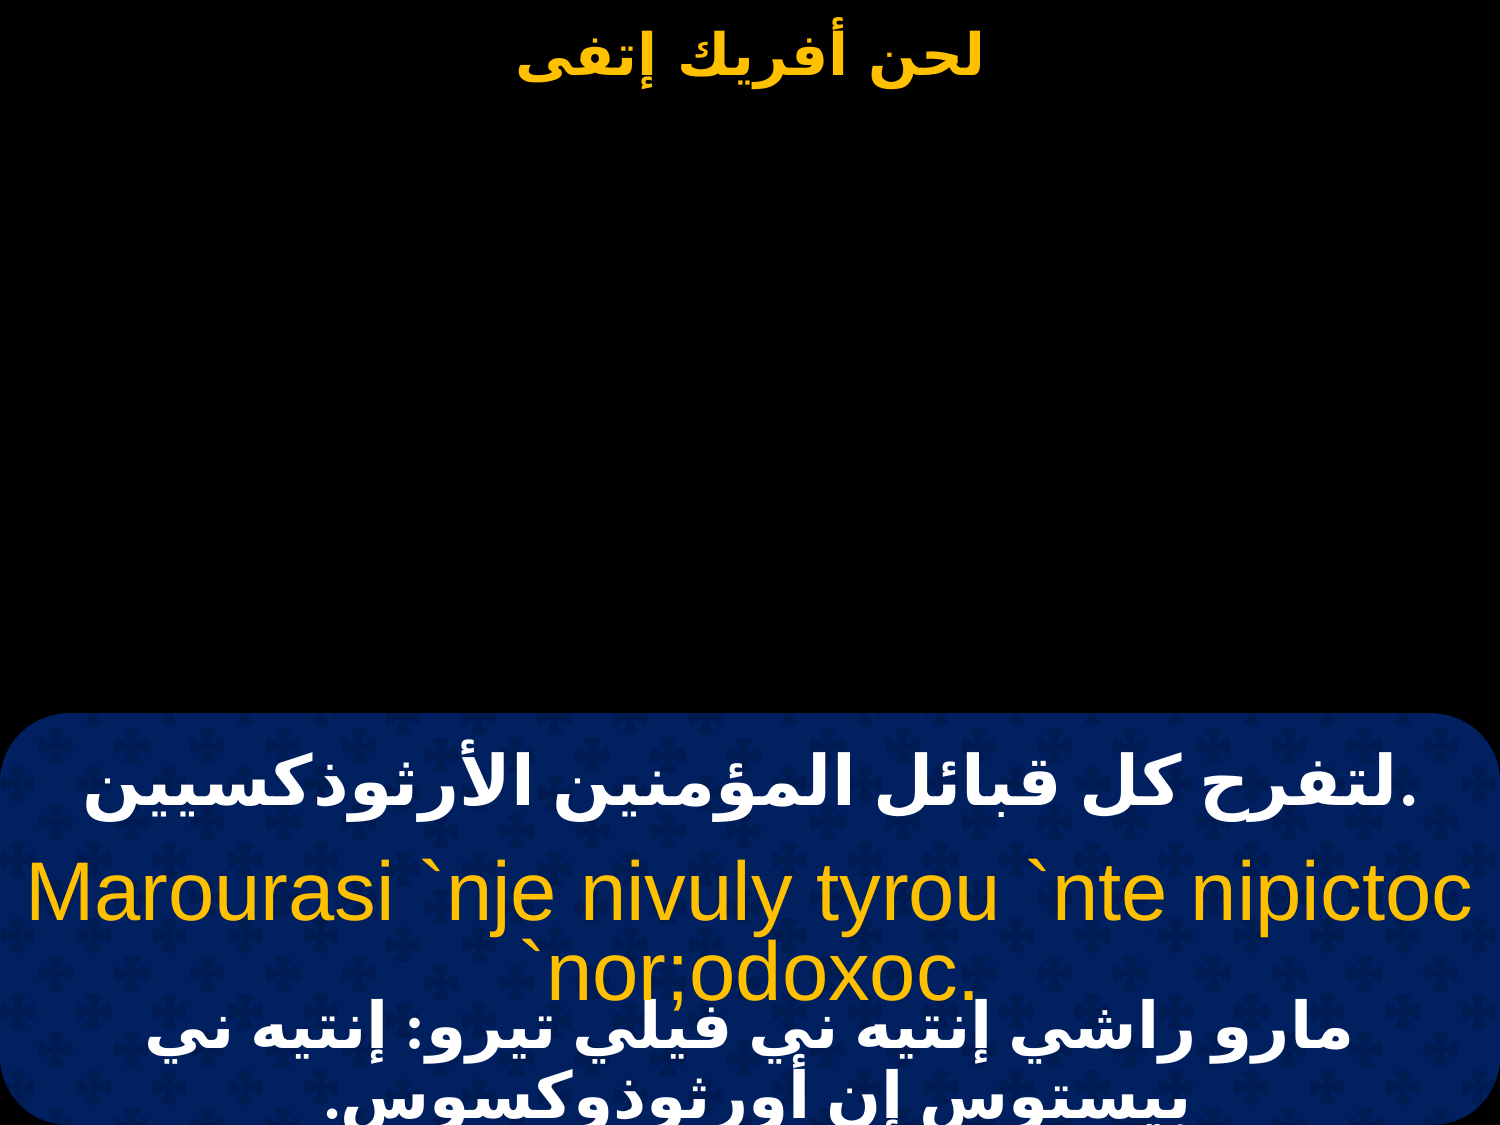

#
لتفرح كل قبائل المؤمنين الأرثوذكسيين.
Marourasi `nje nivuly tyrou `nte nipictoc
`nor;odoxoc.
مارو راشي إنتيه ني فيلي تيرو: إنتيه ني بيستوس إن أورثوذوكسوس.